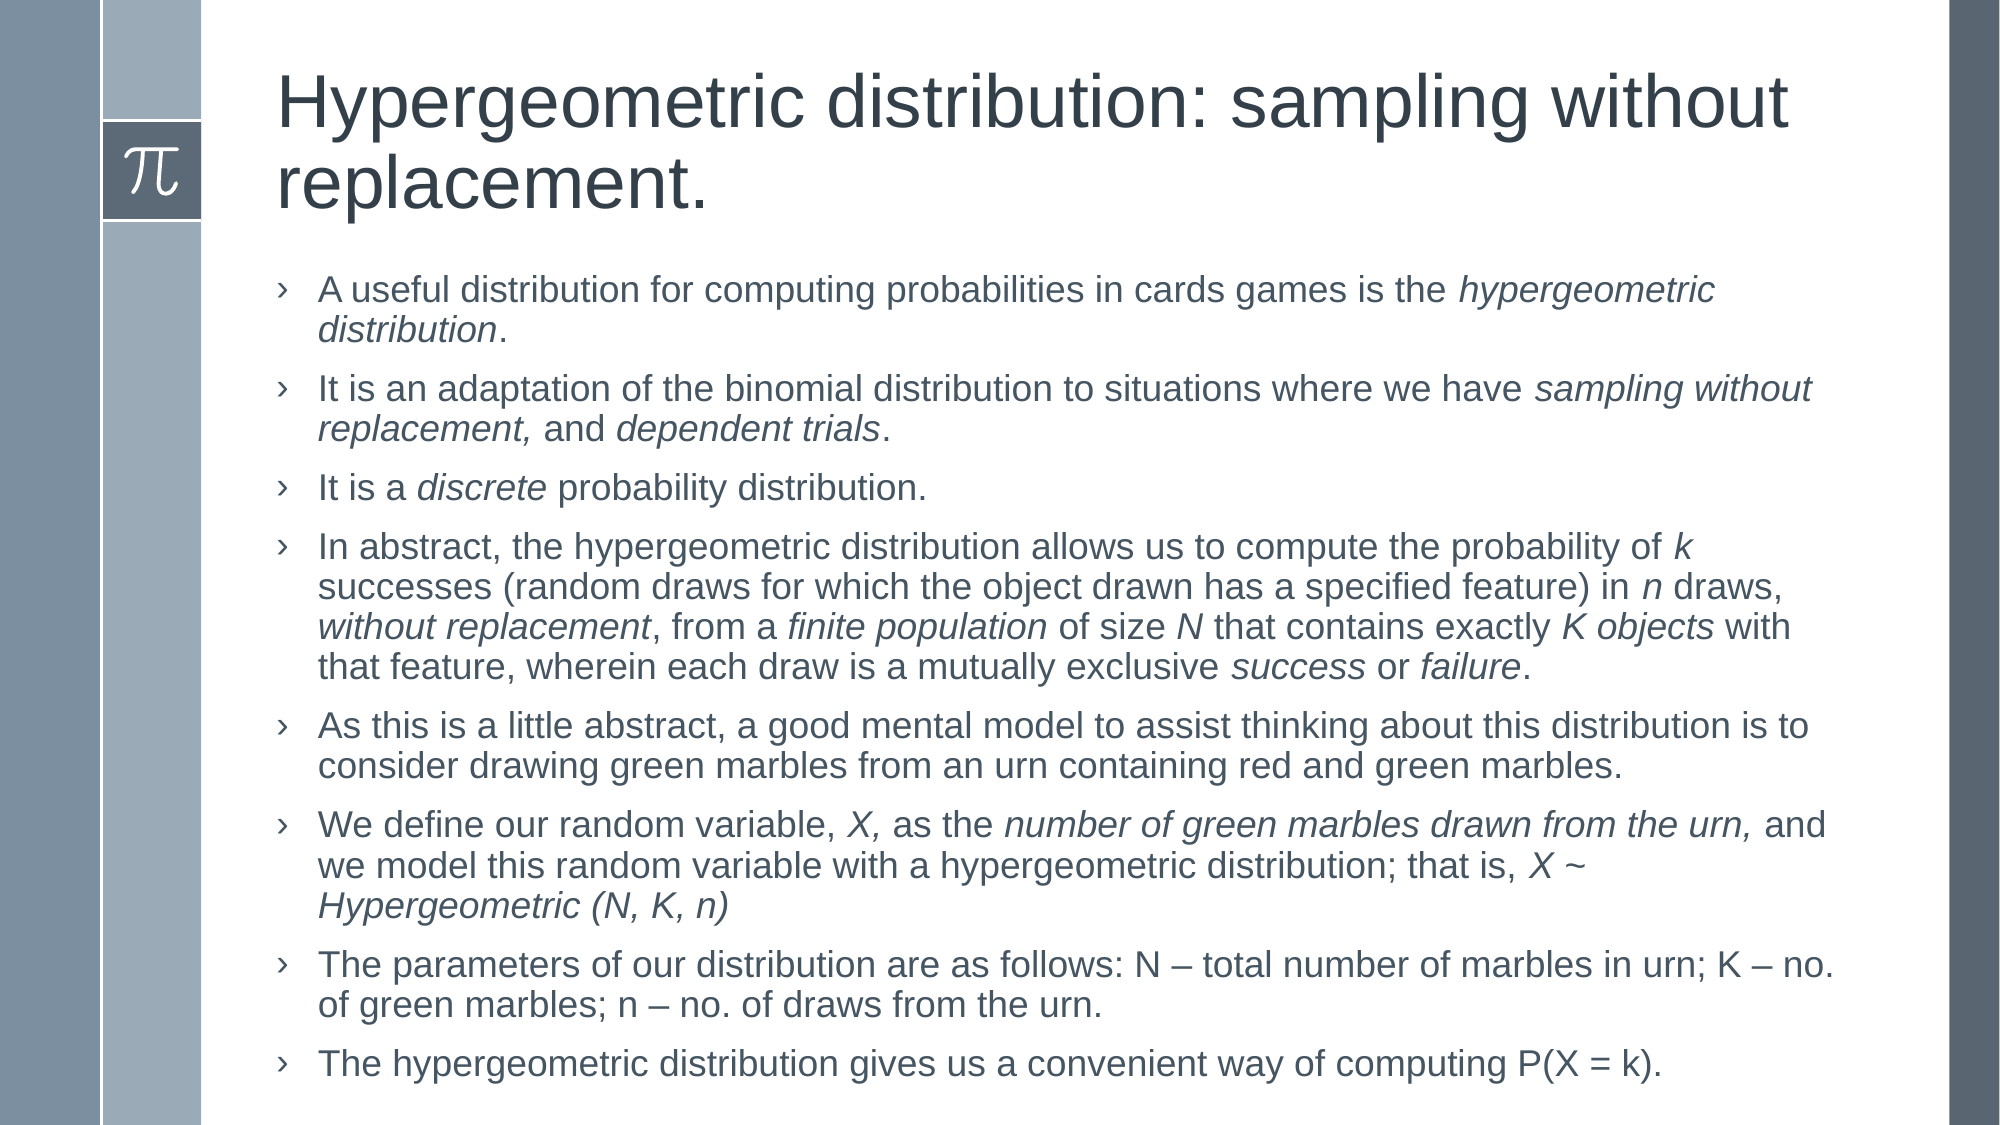

# Hypergeometric distribution: sampling without replacement.
A useful distribution for computing probabilities in cards games is the hypergeometric distribution.
It is an adaptation of the binomial distribution to situations where we have sampling without replacement, and dependent trials.
It is a discrete probability distribution.
In abstract, the hypergeometric distribution allows us to compute the probability of k successes (random draws for which the object drawn has a specified feature) in n draws, without replacement, from a finite population of size N that contains exactly K objects with that feature, wherein each draw is a mutually exclusive success or failure.
As this is a little abstract, a good mental model to assist thinking about this distribution is to consider drawing green marbles from an urn containing red and green marbles.
We define our random variable, X, as the number of green marbles drawn from the urn, and we model this random variable with a hypergeometric distribution; that is, X ~ Hypergeometric (N, K, n)
The parameters of our distribution are as follows: N – total number of marbles in urn; K – no. of green marbles; n – no. of draws from the urn.
The hypergeometric distribution gives us a convenient way of computing P(X = k).